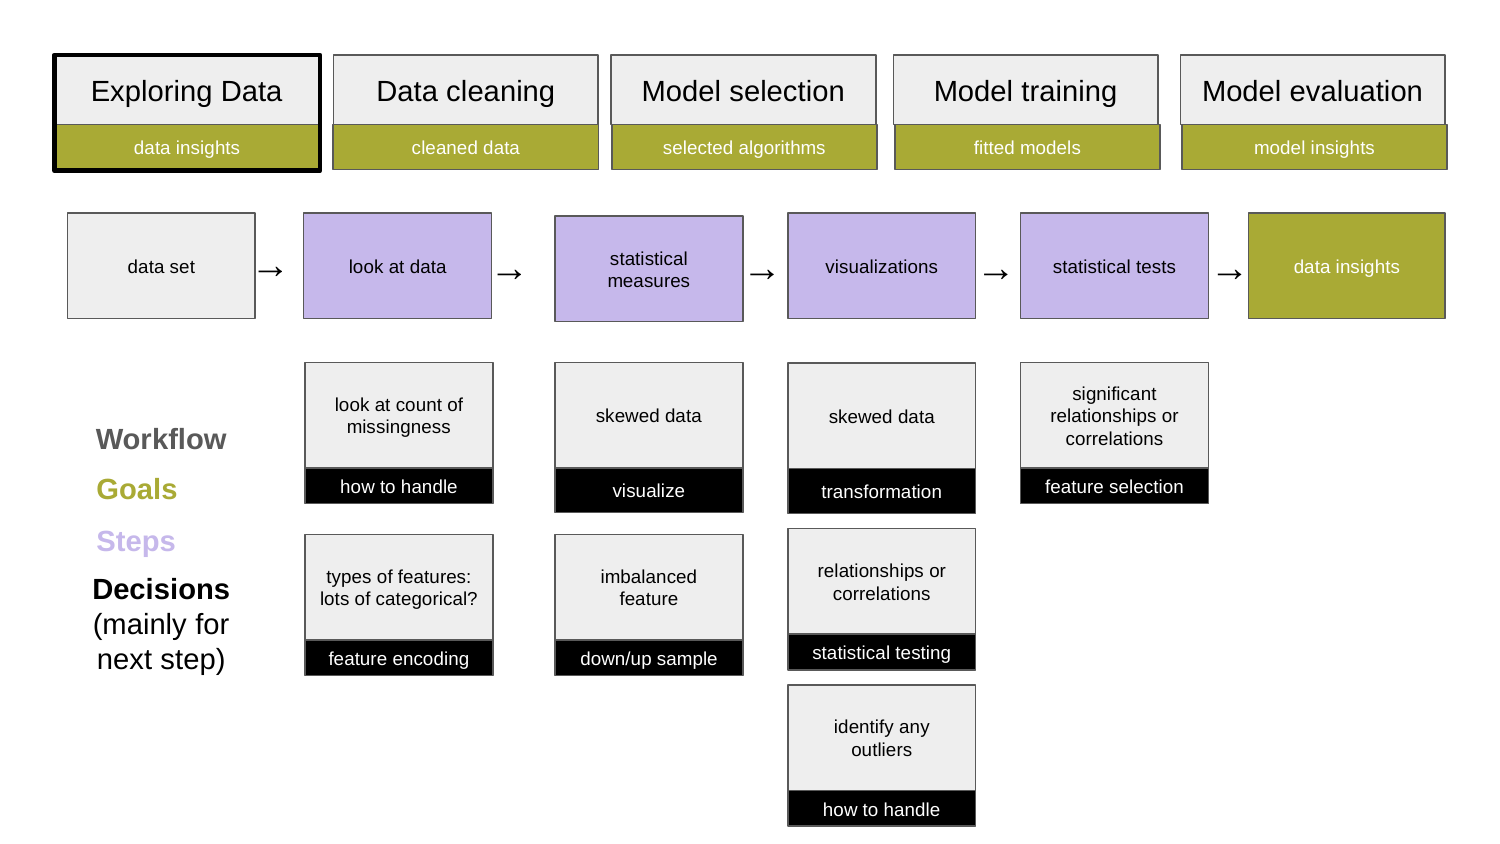

Exploring Data
Data cleaning
Model selection
Model training
Model evaluation

data insights
cleaned data
selected algorithms
fitted models
model insights
data set
look at data
→
visualizations
→
statistical tests
→
data insights
statistical measures
→
→
look at count of missingness
skewed data
significant relationships or correlations
skewed data
Workflow
Goals
how to handle
visualize
feature selection
transformation
Steps
relationships or correlations
types of features: lots of categorical?
imbalanced feature
Decisions (mainly for next step)
statistical testing
feature encoding
down/up sample
identify any outliers
how to handle